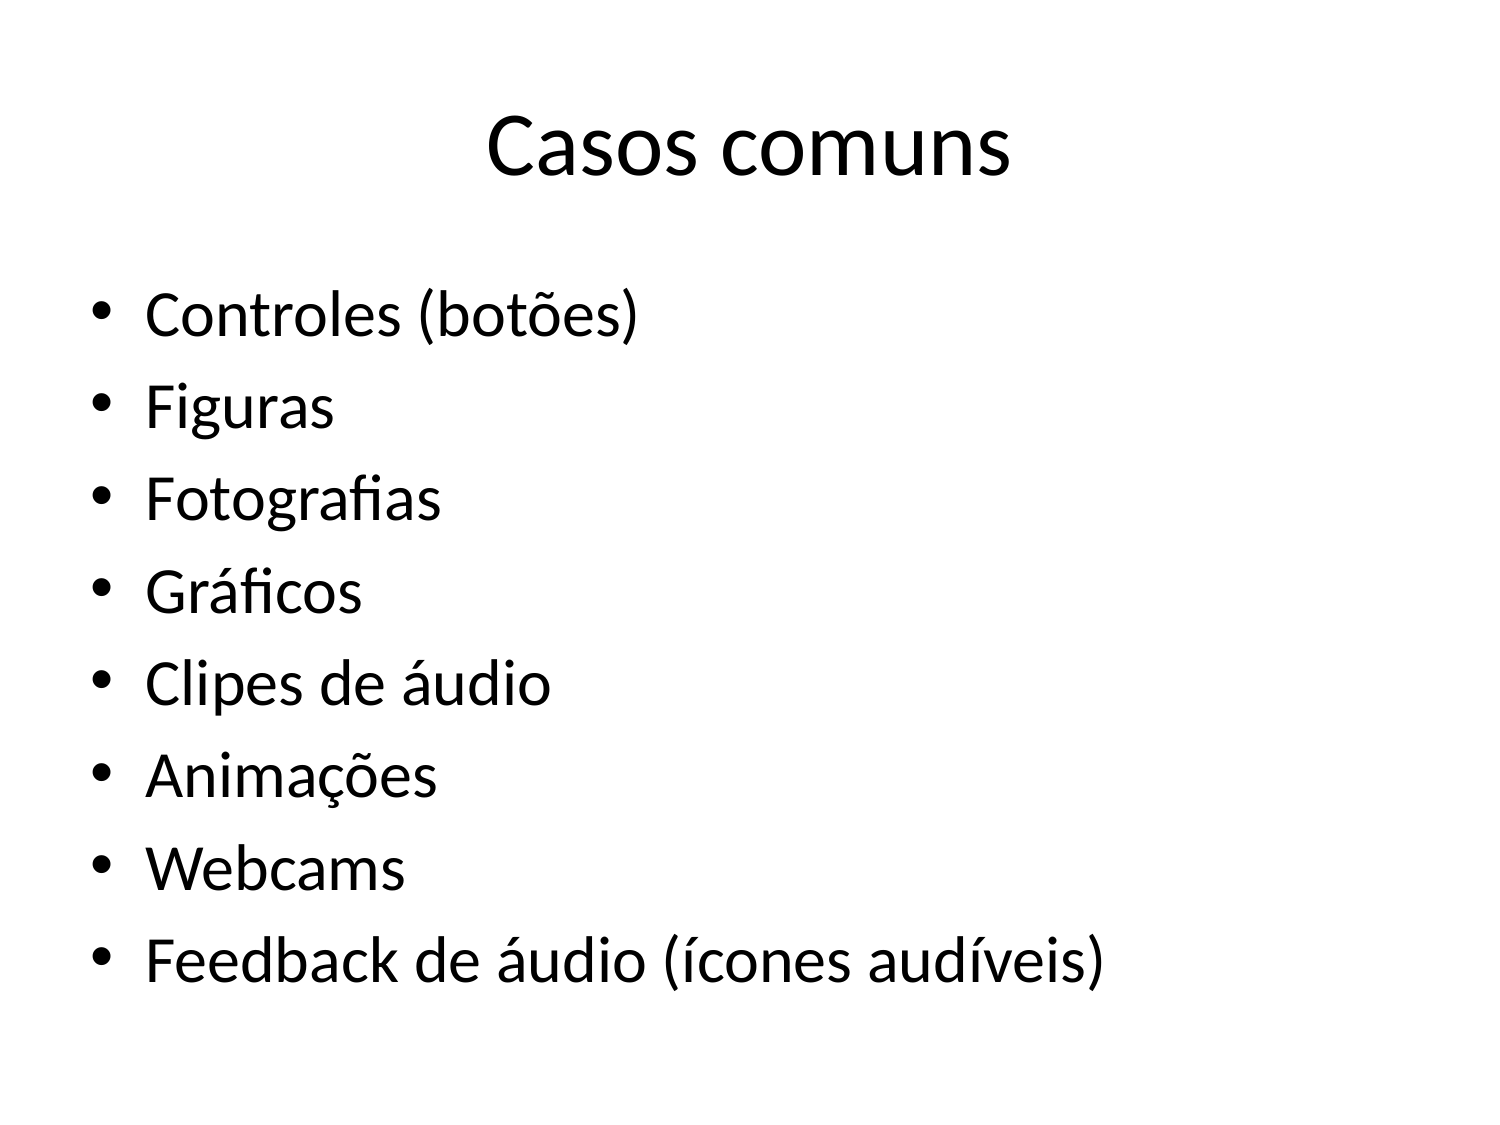

# Casos comuns
Controles (botões)
Figuras
Fotografias
Gráficos
Clipes de áudio
Animações
Webcams
Feedback de áudio (ícones audíveis)